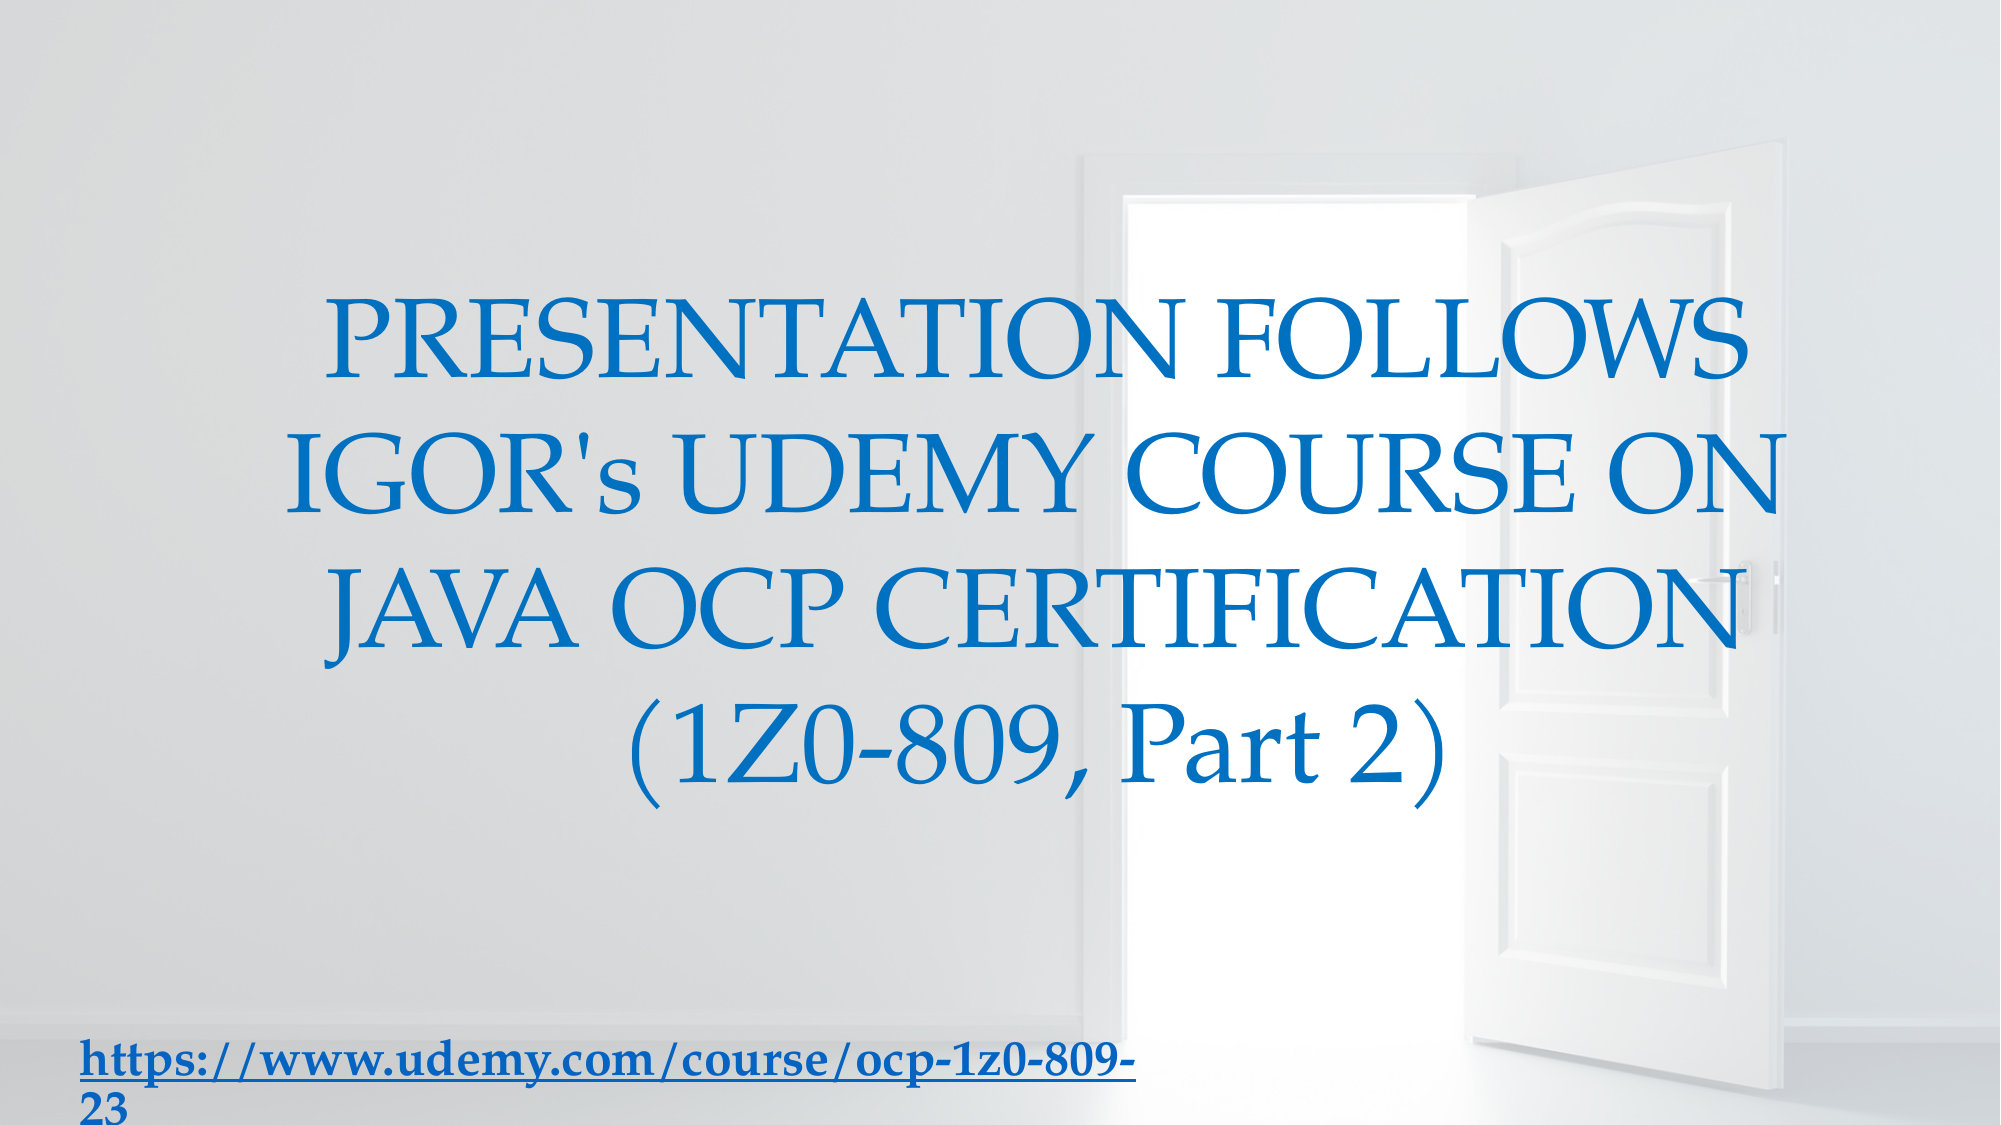

PRESENTATION FOLLOWS IGOR's UDEMY COURSE ON
JAVA OCP CERTIFICATION
(1Z0-809, Part 2)
https://www.udemy.com/course/ocp-1z0-809-23